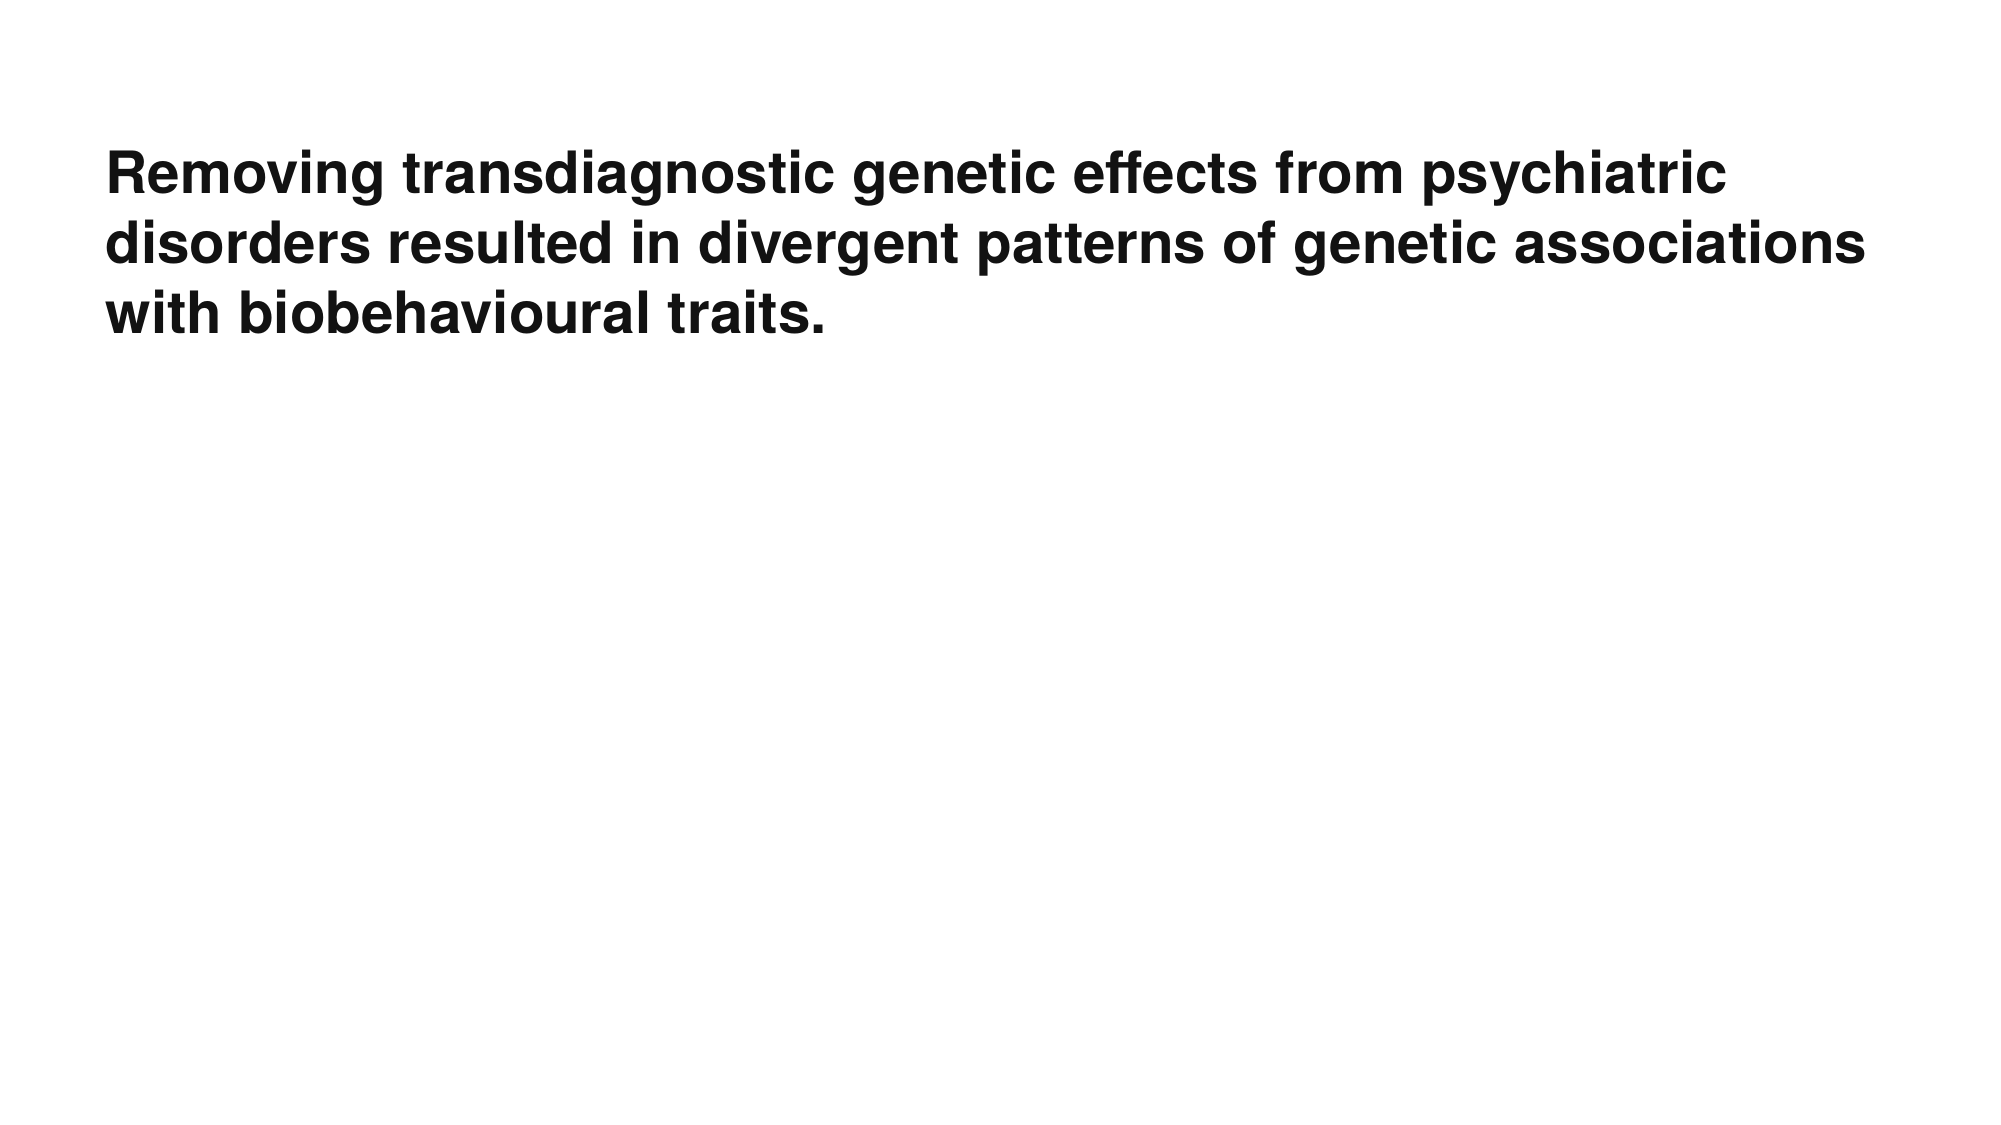

Removing transdiagnostic genetic effects from psychiatric disorders resulted in divergent patterns of genetic associations with biobehavioural traits.